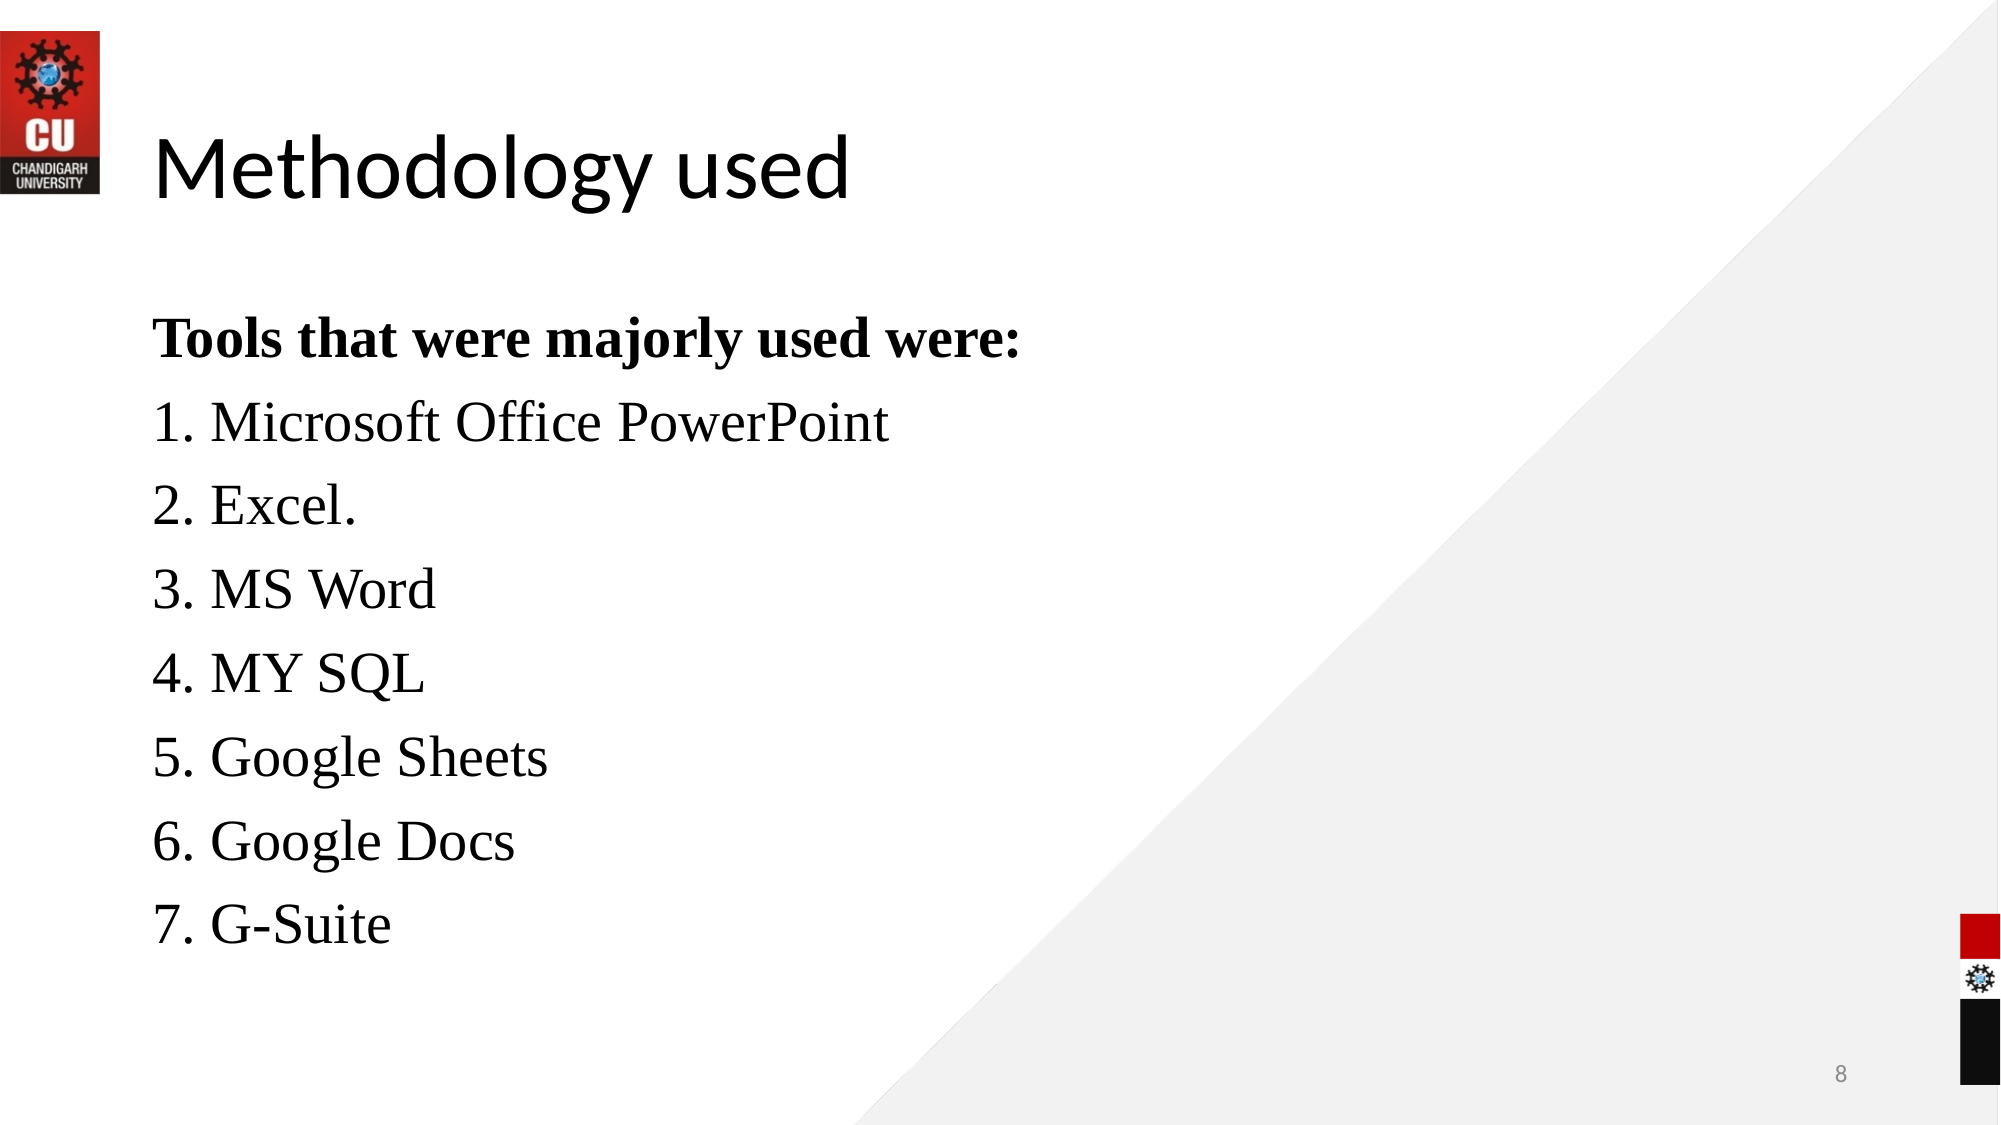

# Methodology used
Tools that were majorly used were:
1. Microsoft Office PowerPoint
2. Excel.
3. MS Word
4. MY SQL
5. Google Sheets
6. Google Docs
7. G-Suite

8